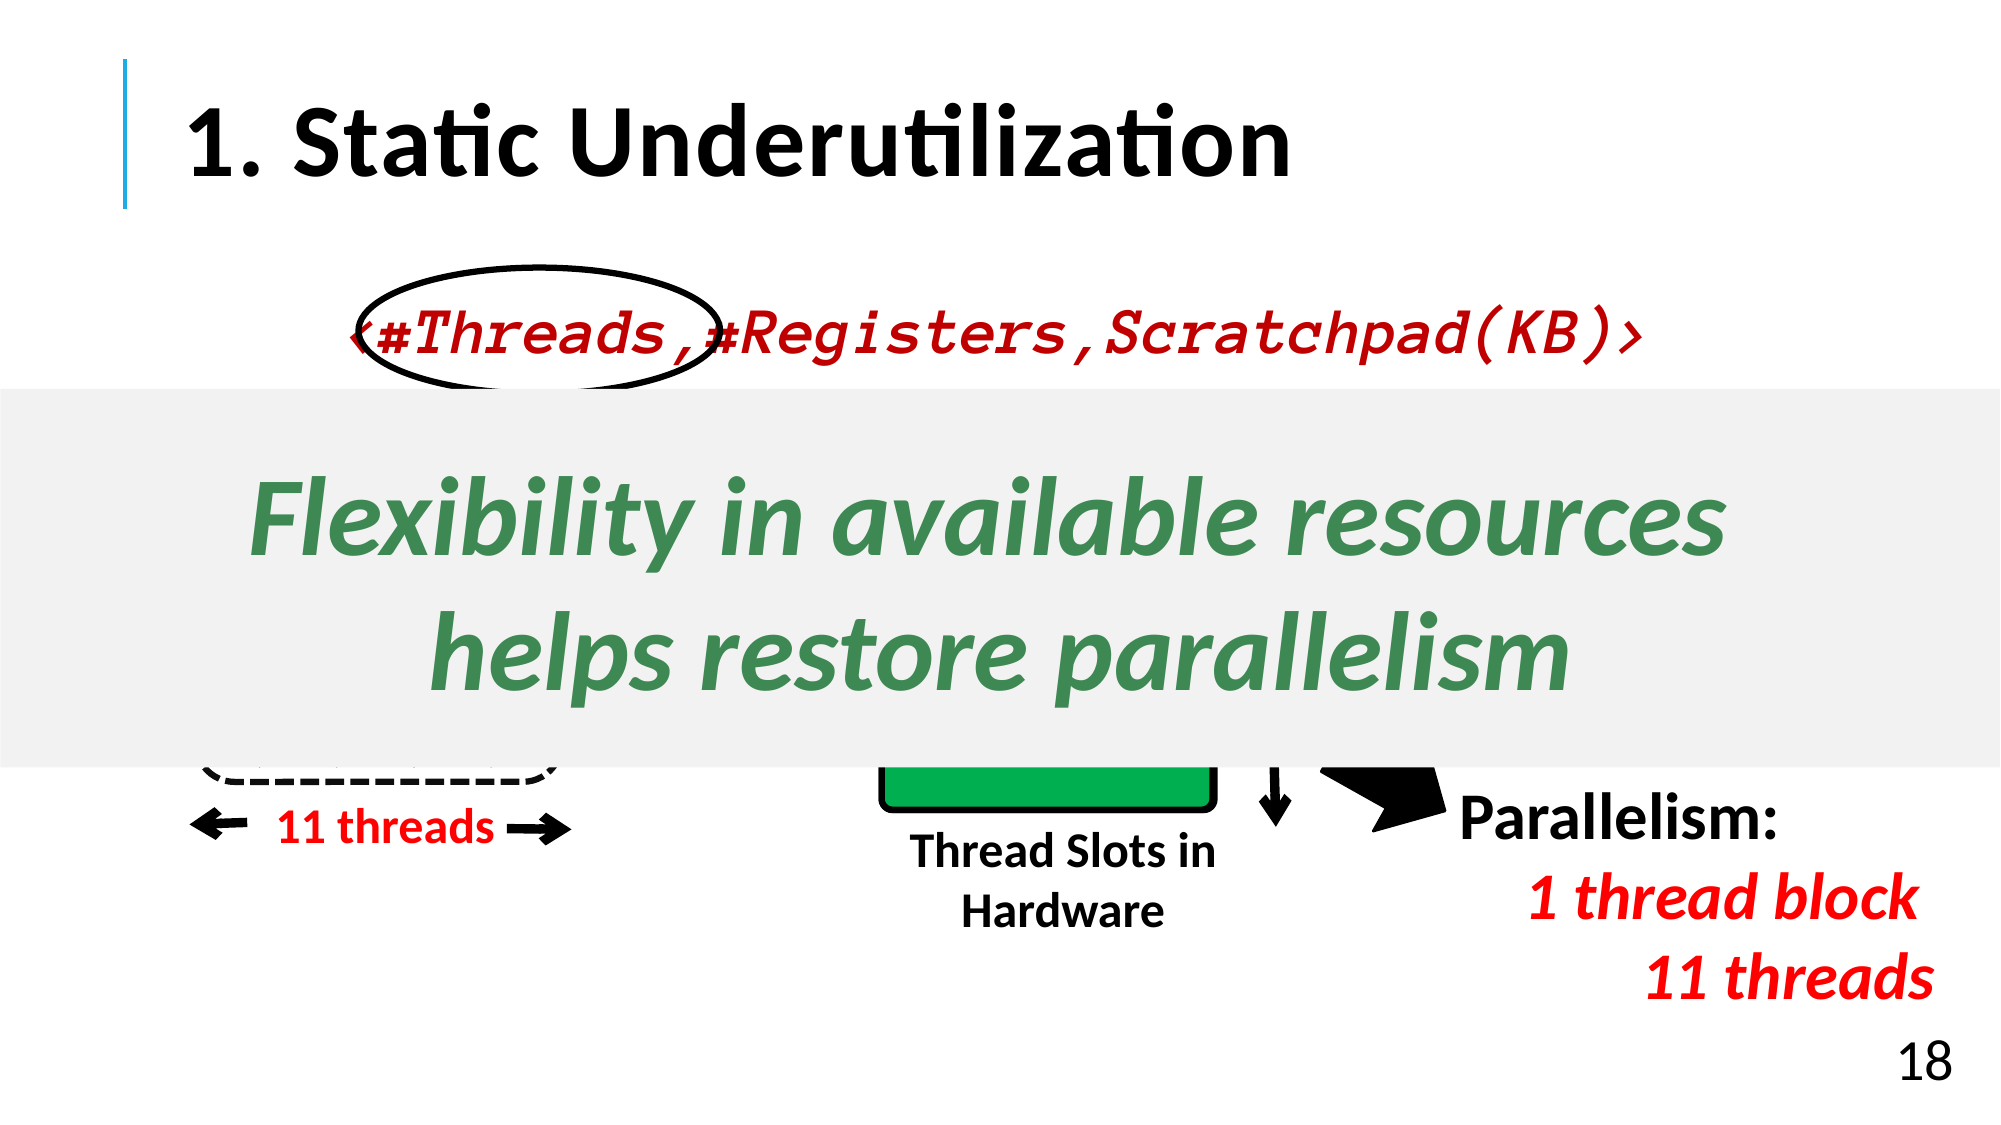

# 1. Static Underutilization

<#Threads,#Registers,Scratchpad(KB)>
Flexibility in available resources
helps restore parallelism
Parallelism:
2 thread blocks
22 threads

20

Thread Slots in Hardware

Parallelism:
1 thread block
11 threads
11 threads
18